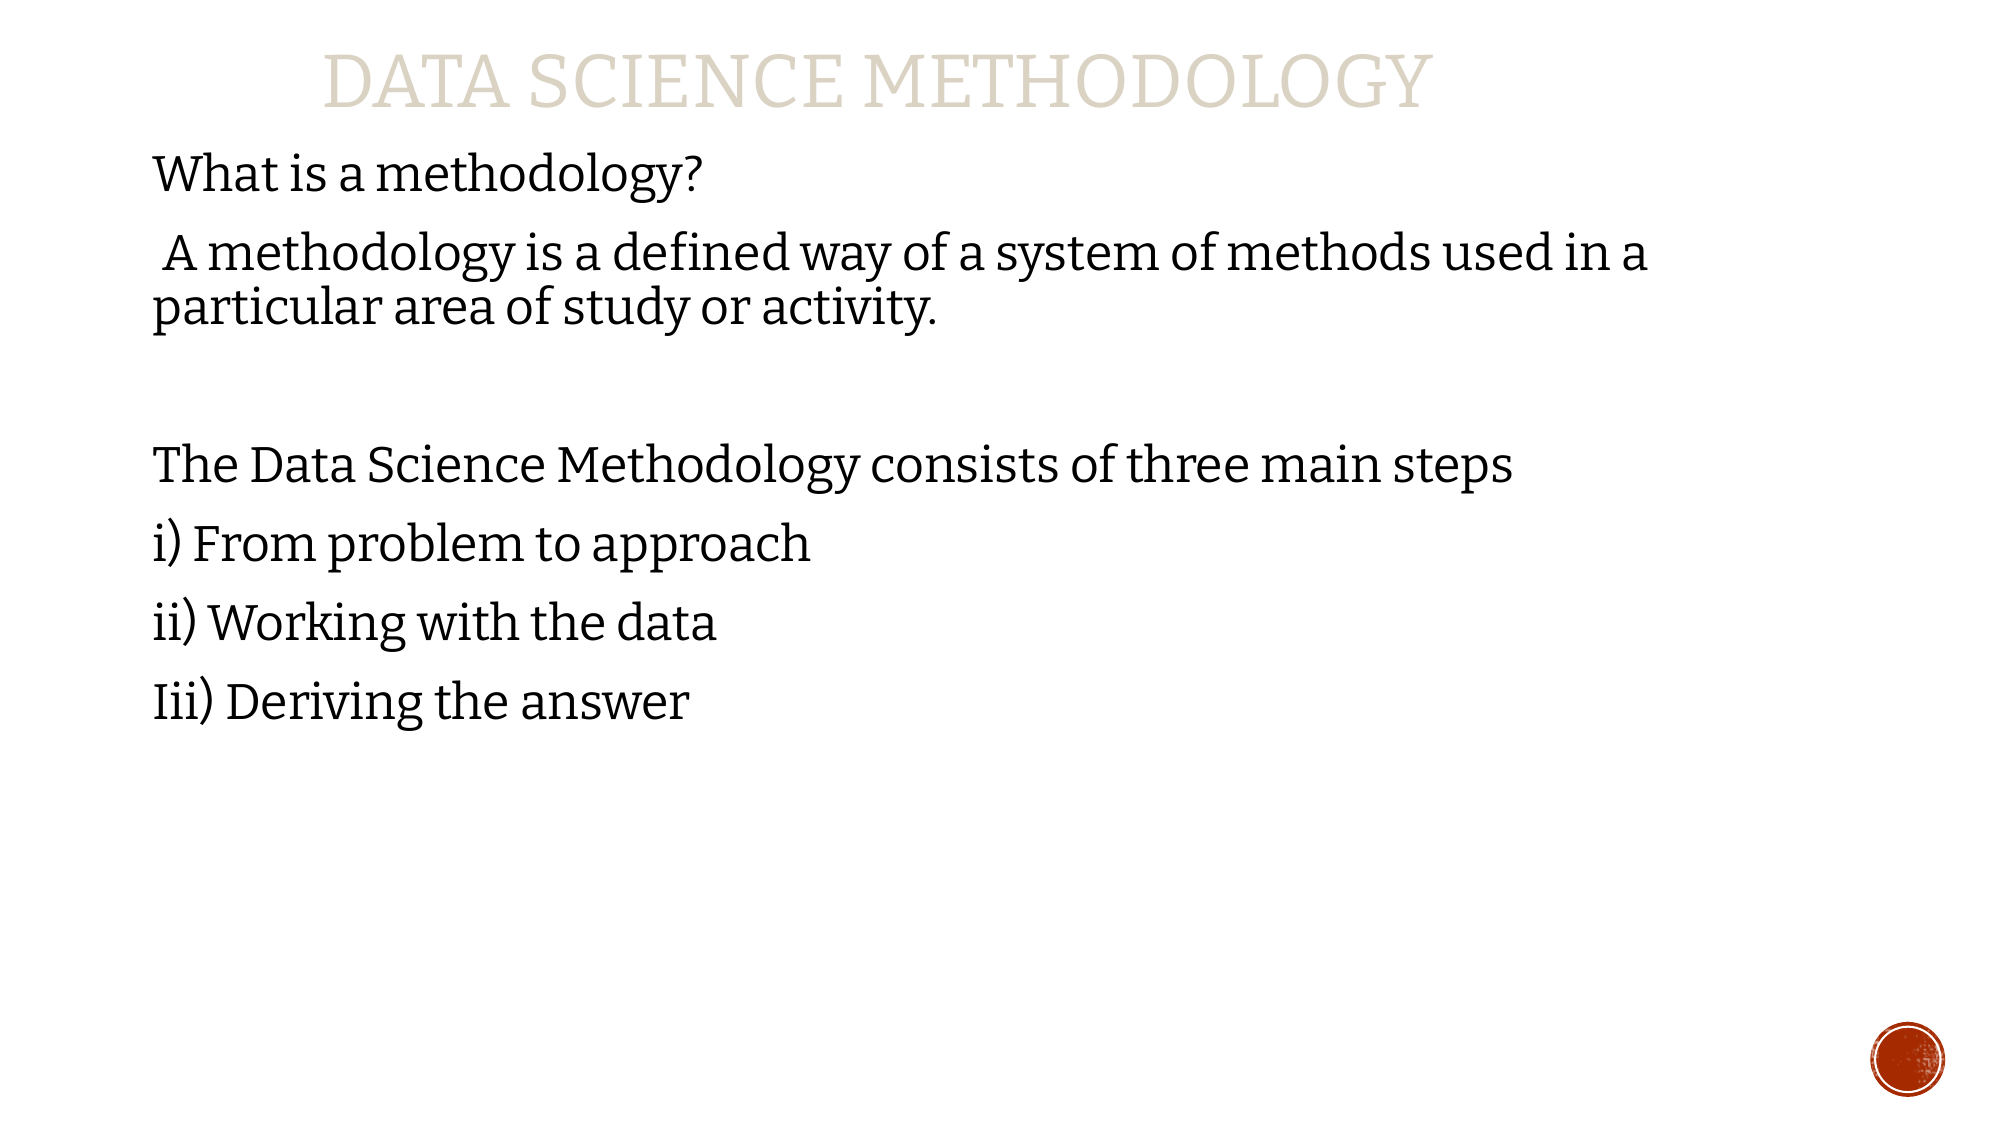

DATA SCIENCE METHODOLOGY
What is a methodology?
 A methodology is a defined way of a system of methods used in a particular area of study or activity.

The Data Science Methodology consists of three main steps
i) From problem to approach
ii) Working with the data
Iii) Deriving the answer